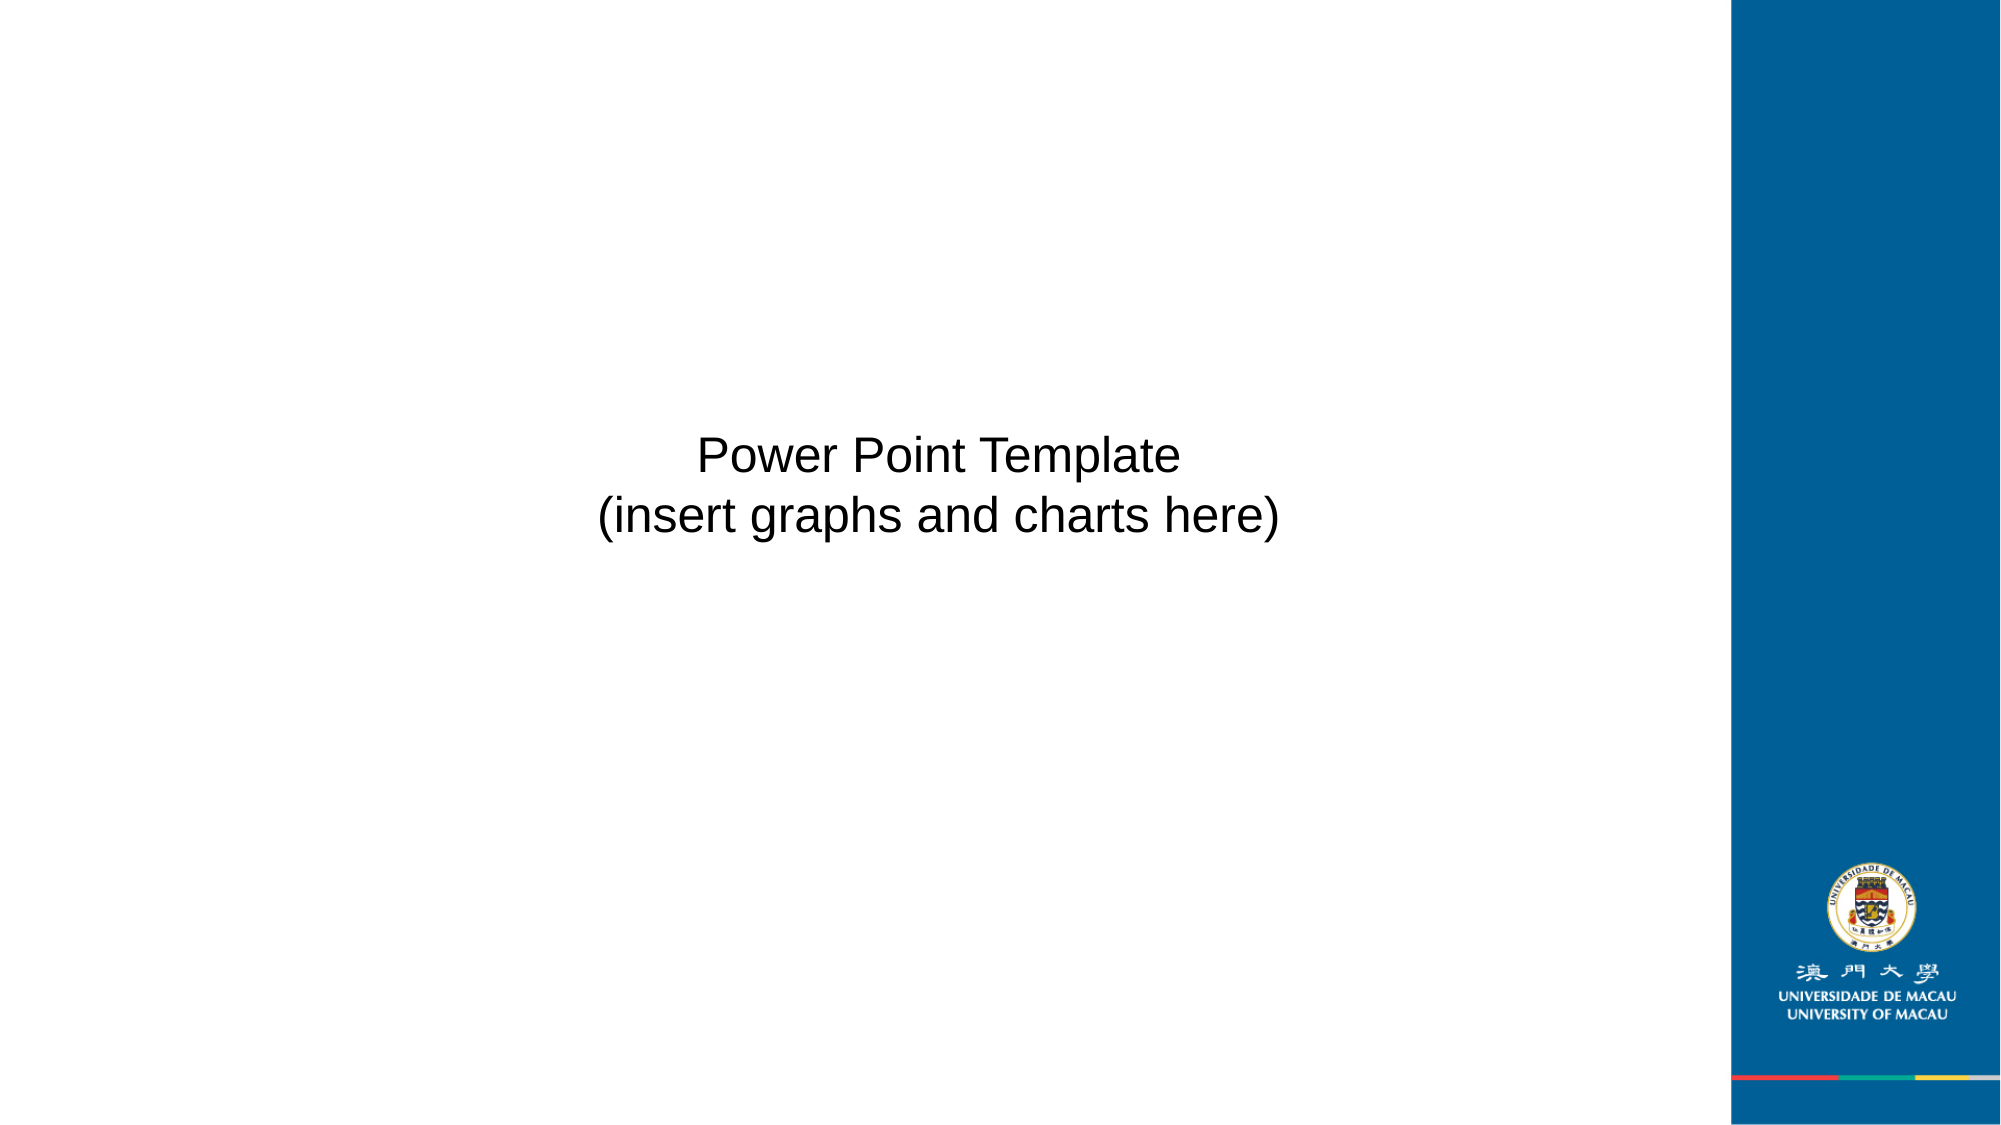

Power Point Template
(insert graphs and charts here)